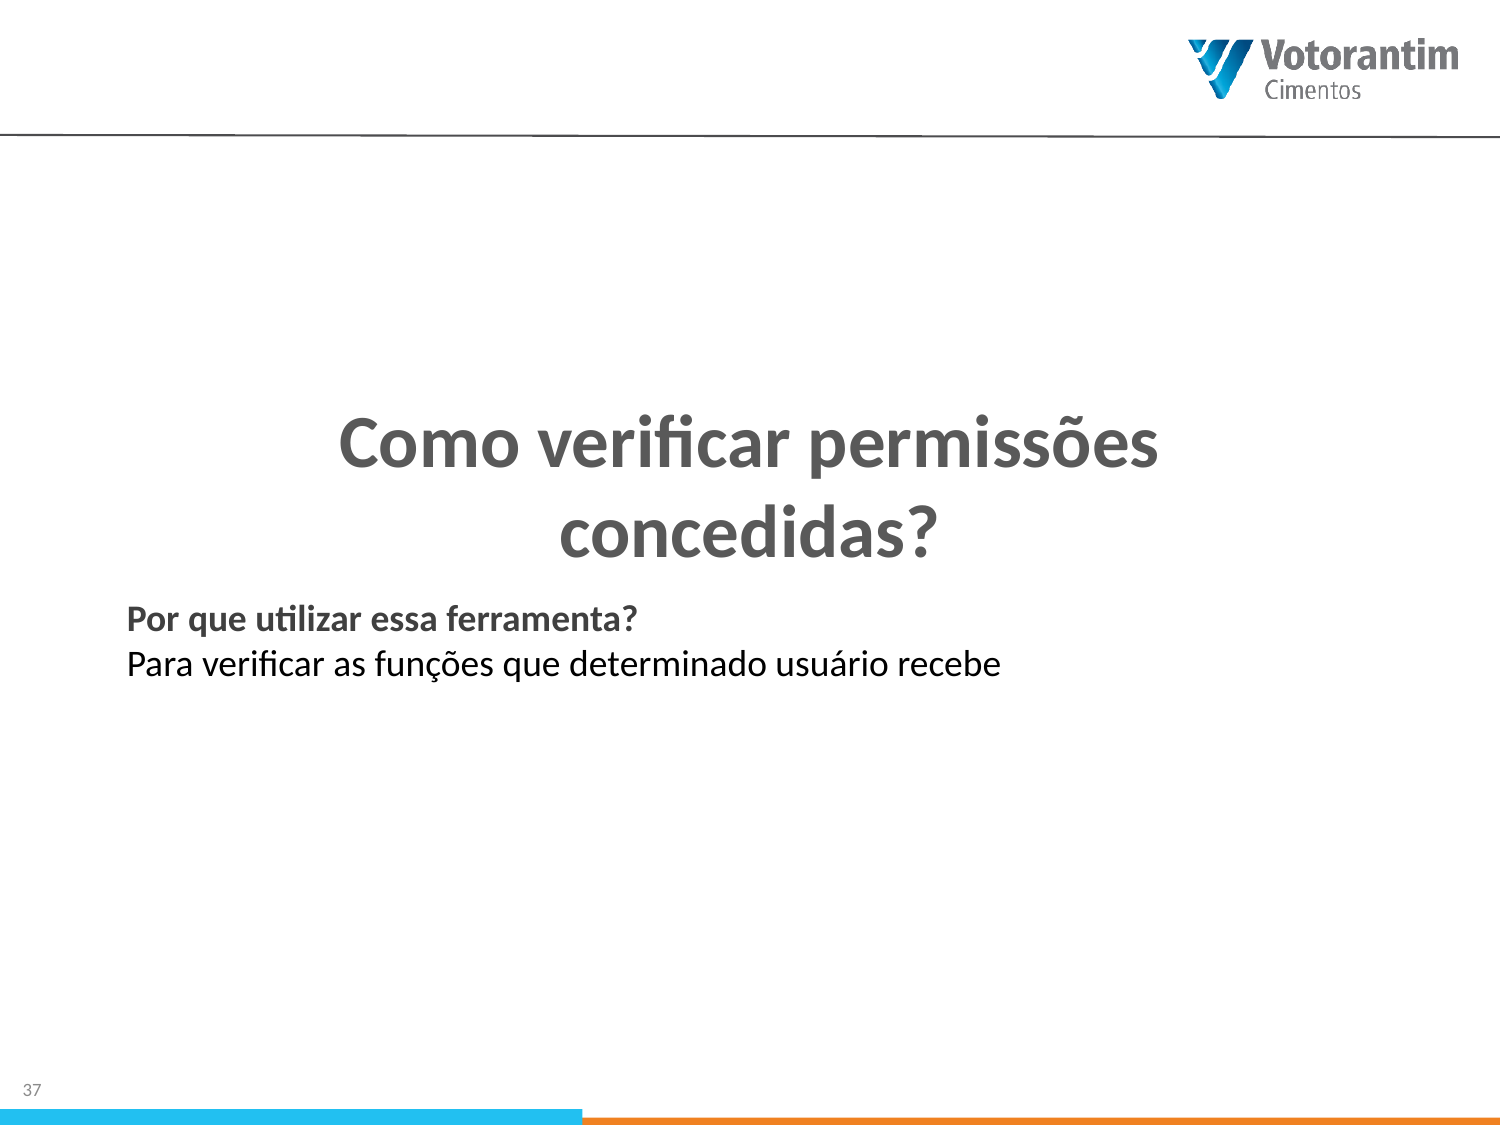

Como verificar permissões concedidas?
Por que utilizar essa ferramenta?
Para verificar as funções que determinado usuário recebe